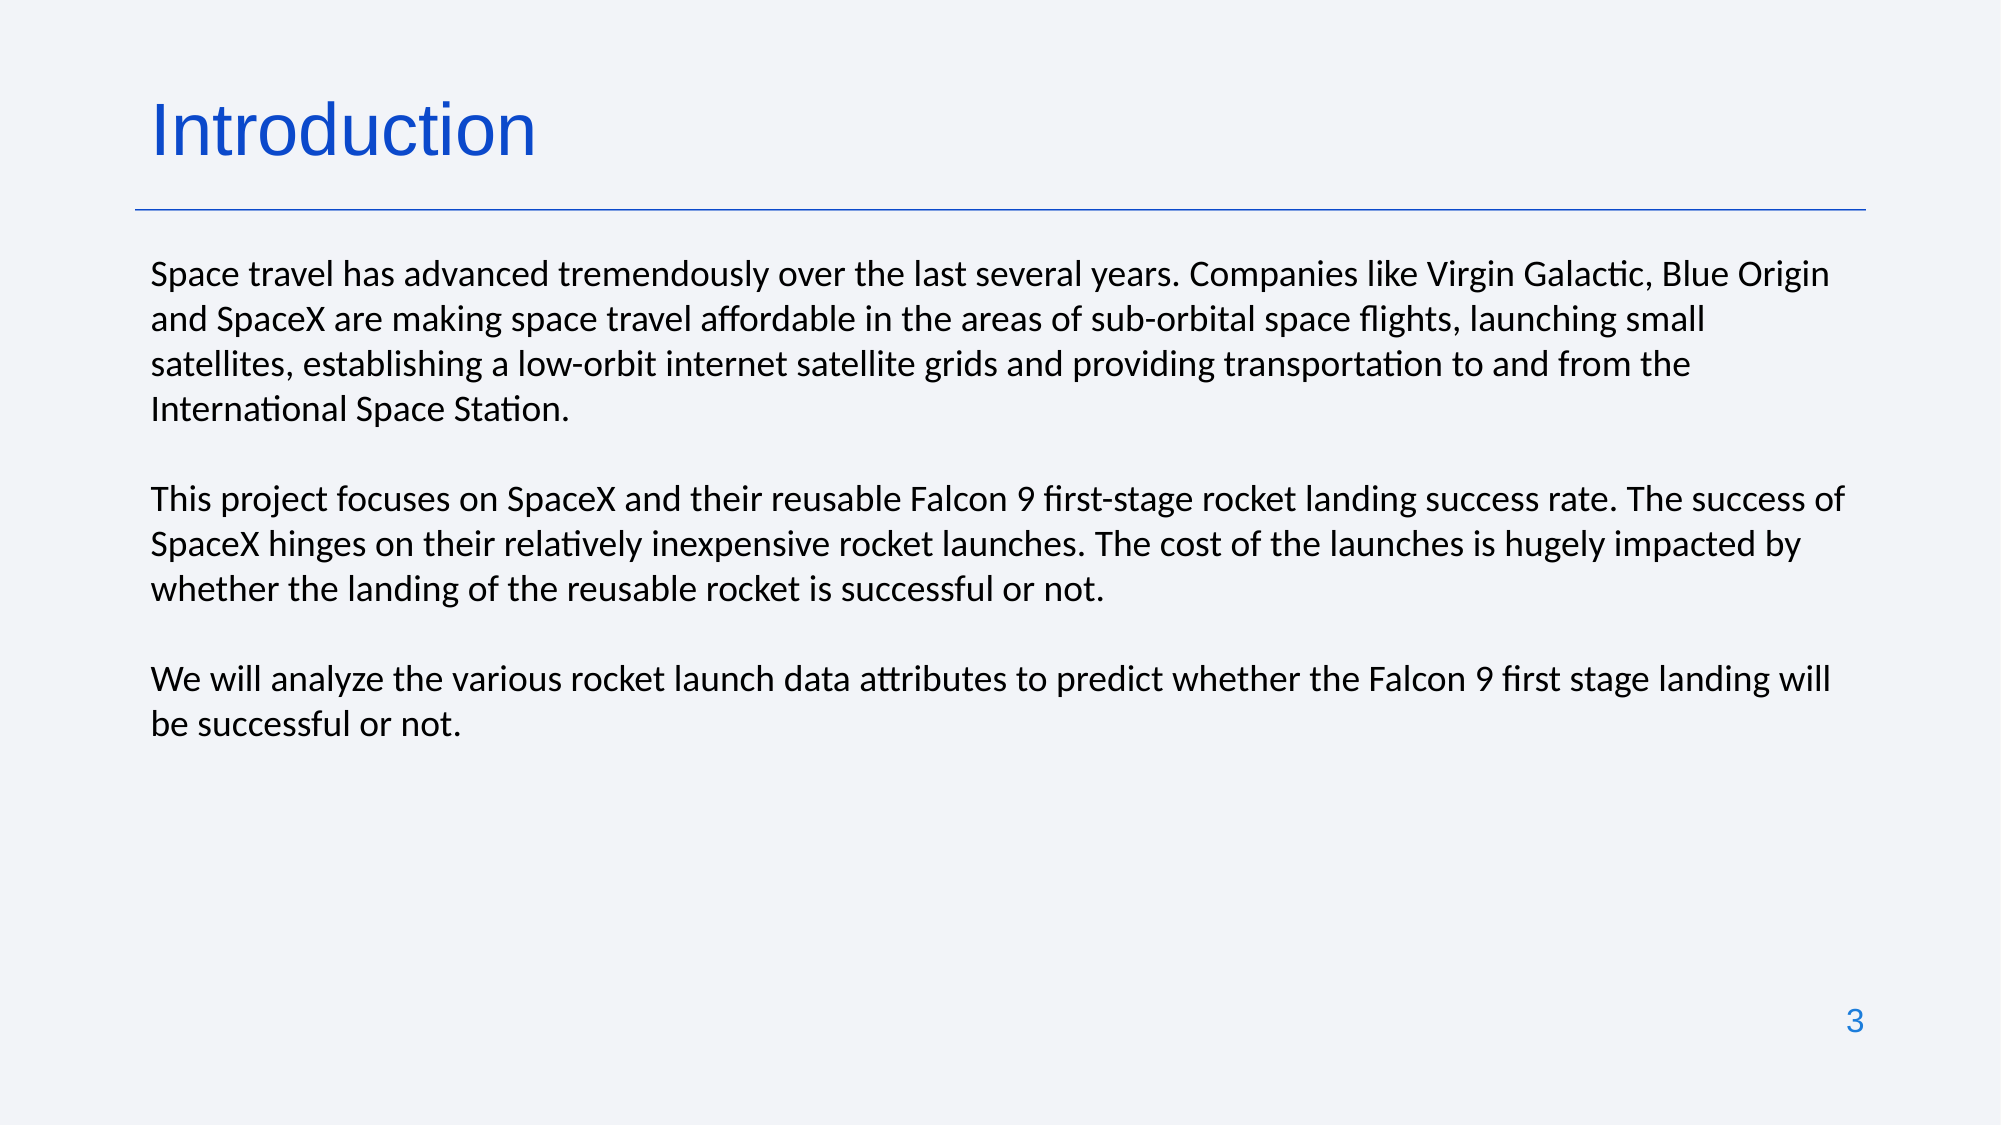

Introduction
Space travel has advanced tremendously over the last several years. Companies like Virgin Galactic, Blue Origin and SpaceX are making space travel affordable in the areas of sub-orbital space flights, launching small satellites, establishing a low-orbit internet satellite grids and providing transportation to and from the International Space Station.

This project focuses on SpaceX and their reusable Falcon 9 first-stage rocket landing success rate. The success of SpaceX hinges on their relatively inexpensive rocket launches. The cost of the launches is hugely impacted by whether the landing of the reusable rocket is successful or not.

We will analyze the various rocket launch data attributes to predict whether the Falcon 9 first stage landing will be successful or not.
3